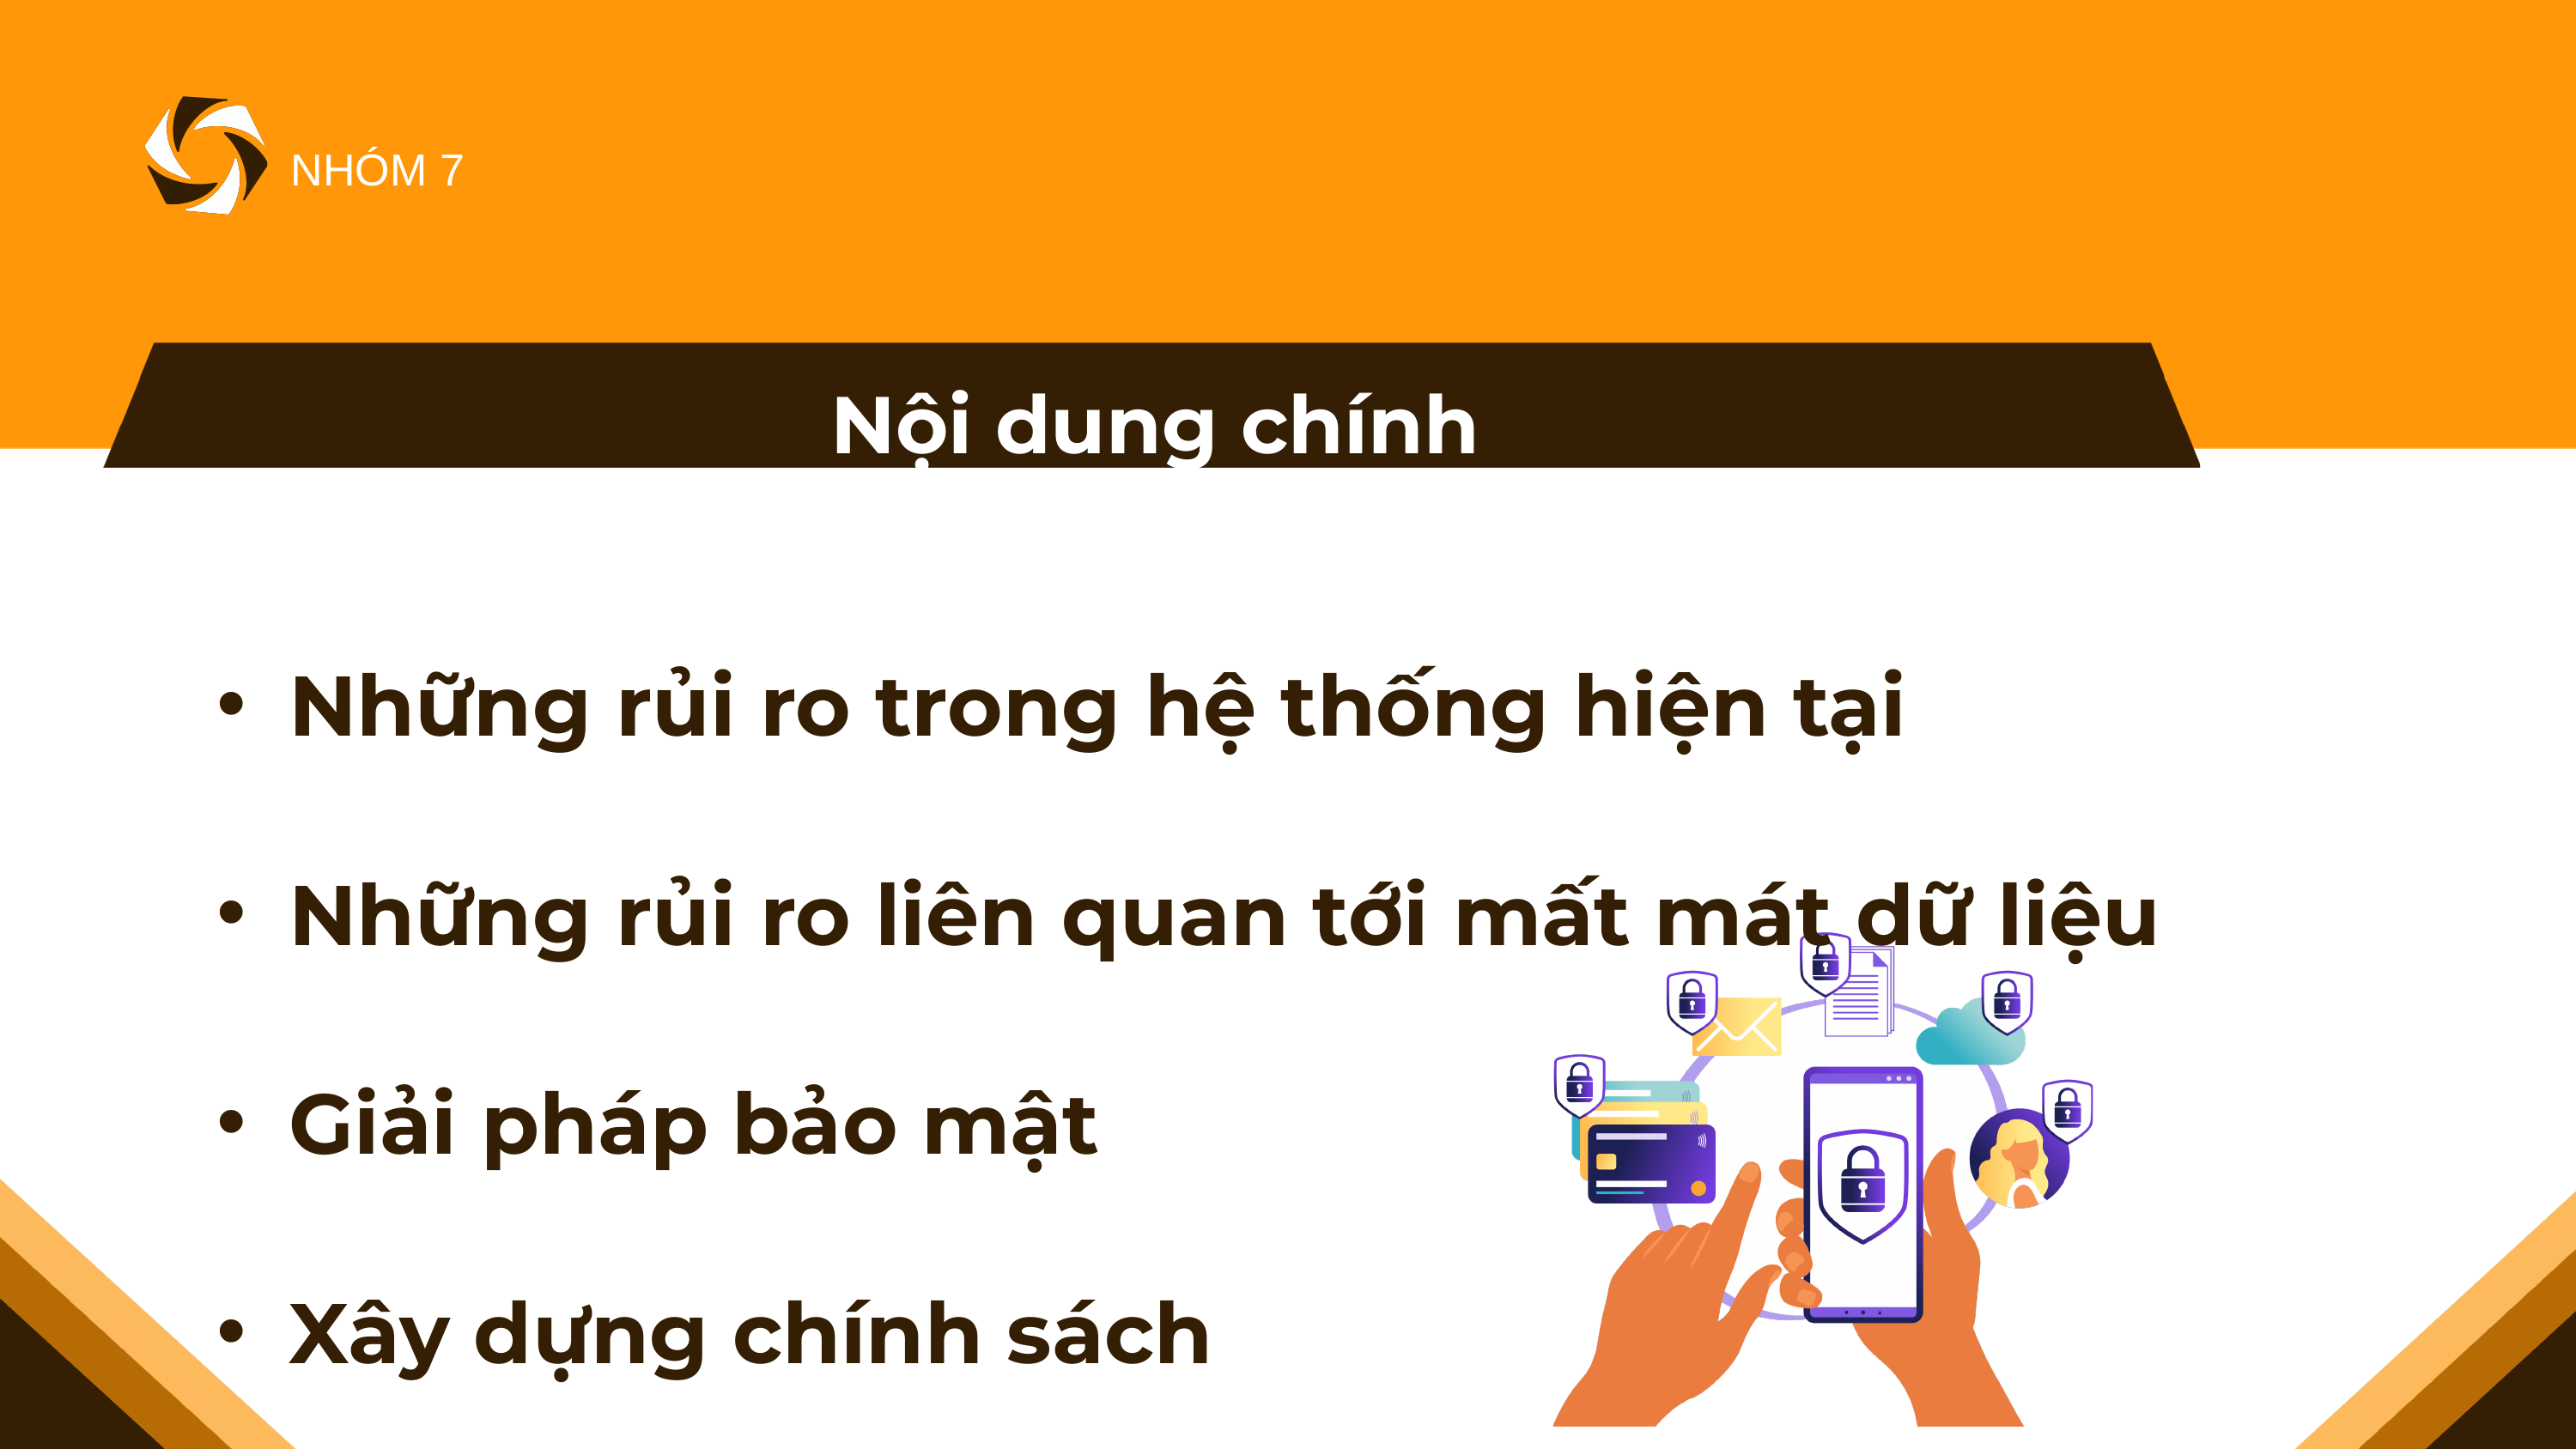

NHÓM 7
Nội dung chính

Những rủi ro trong hệ thống hiện tại
Những rủi ro liên quan tới mất mát dữ liệu
Giải pháp bảo mật
Xây dựng chính sách